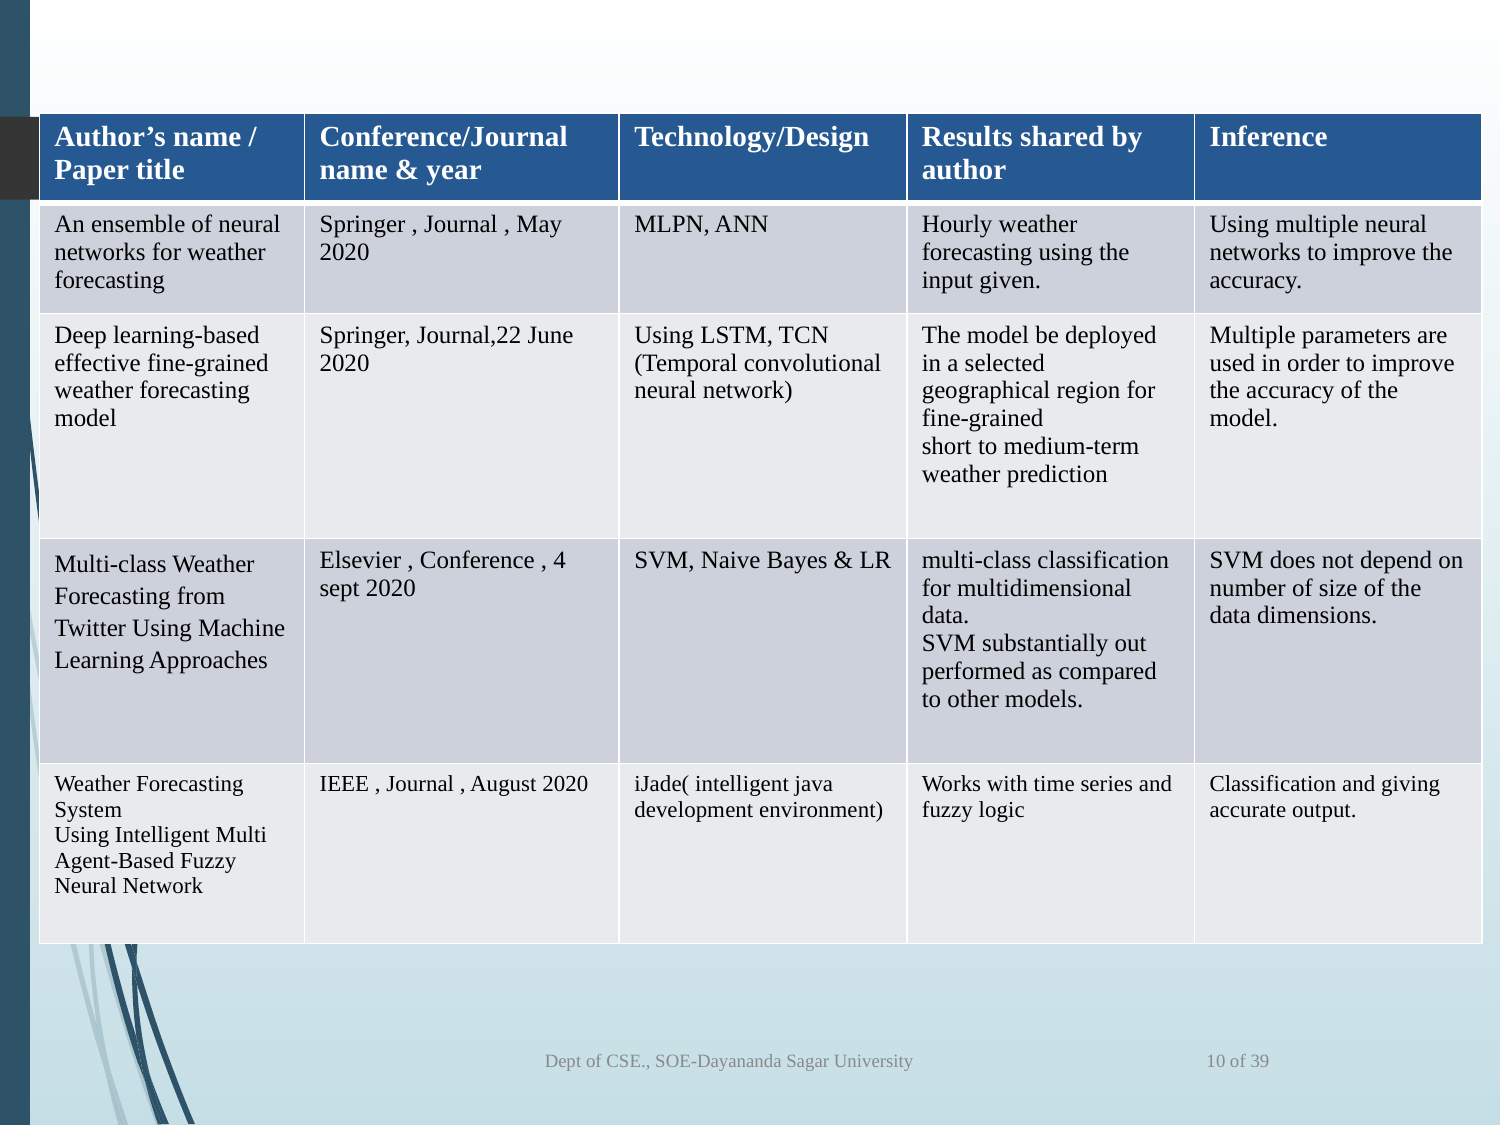

| Author’s name / Paper title | Conference/Journal name & year | Technology/Design | Results shared by author | Inference |
| --- | --- | --- | --- | --- |
| An ensemble of neural networks for weather forecasting | Springer , Journal , May 2020 | MLPN, ANN | Hourly weather forecasting using the input given. | Using multiple neural networks to improve the accuracy. |
| Deep learning‑based effective fine‑grained weather forecasting model | Springer, Journal,22 June 2020 | Using LSTM, TCN (Temporal convolutional neural network) | The model be deployed in a selected geographical region for fine-grained short to medium-term weather prediction | Multiple parameters are used in order to improve the accuracy of the model. |
| Multi-class Weather Forecasting from Twitter Using Machine Learning Approaches | Elsevier , Conference , 4 sept 2020 | SVM, Naive Bayes & LR | multi-class classification for multidimensional data. SVM substantially out performed as compared to other models. | SVM does not depend on number of size of the data dimensions. |
| Weather Forecasting System Using Intelligent Multi Agent-Based Fuzzy Neural Network | IEEE , Journal , August 2020 | iJade( intelligent java development environment) | Works with time series and fuzzy logic | Classification and giving accurate output. |
10 of 39
Dept of CSE., SOE-Dayananda Sagar University